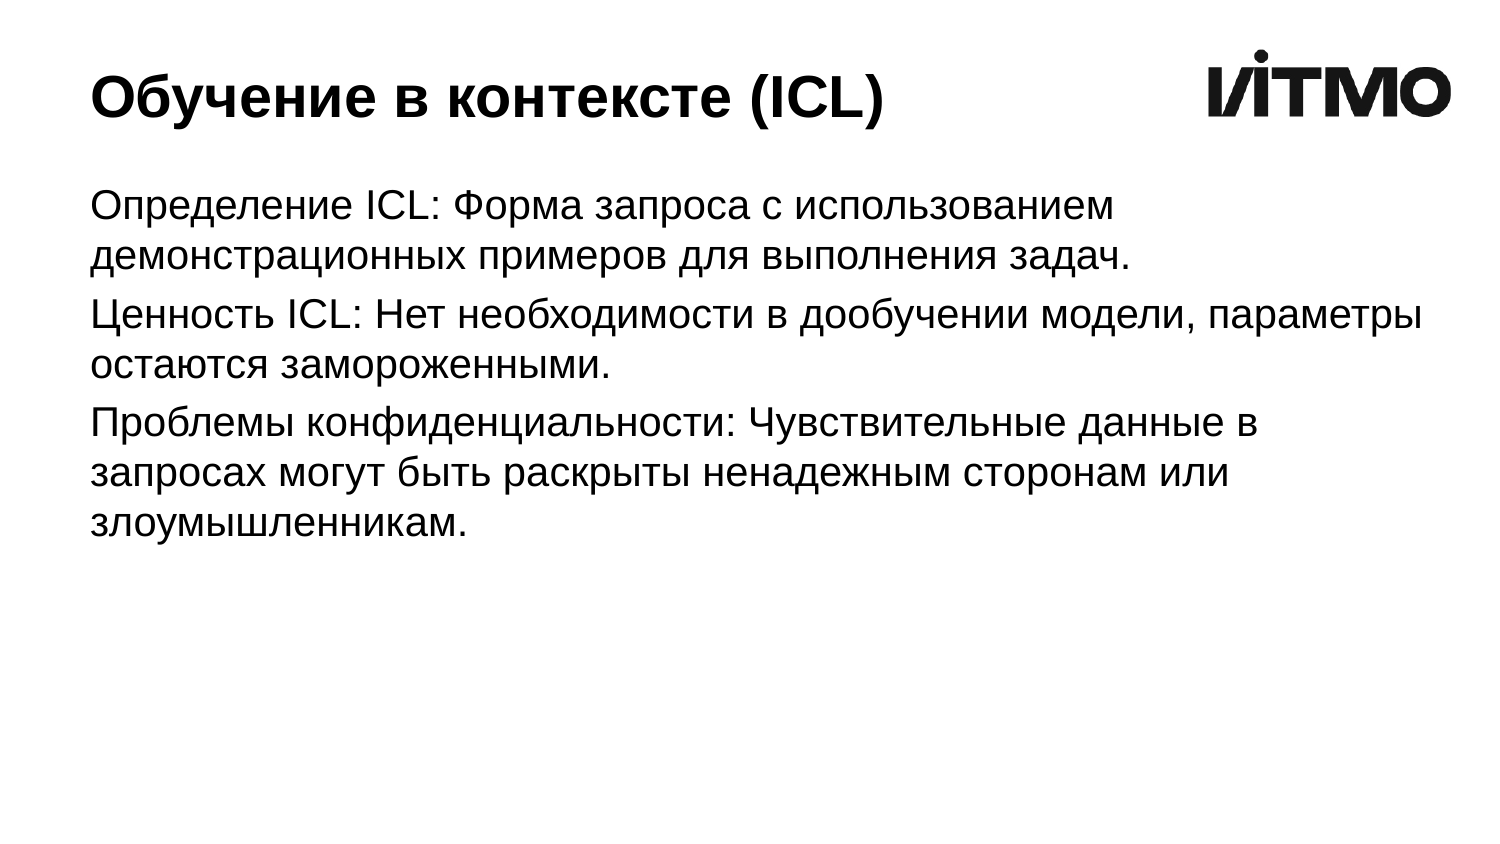

# Обучение в контексте (ICL)
Определение ICL: Форма запроса с использованием демонстрационных примеров для выполнения задач.
Ценность ICL: Нет необходимости в дообучении модели, параметры остаются замороженными.
Проблемы конфиденциальности: Чувствительные данные в запросах могут быть раскрыты ненадежным сторонам или злоумышленникам.